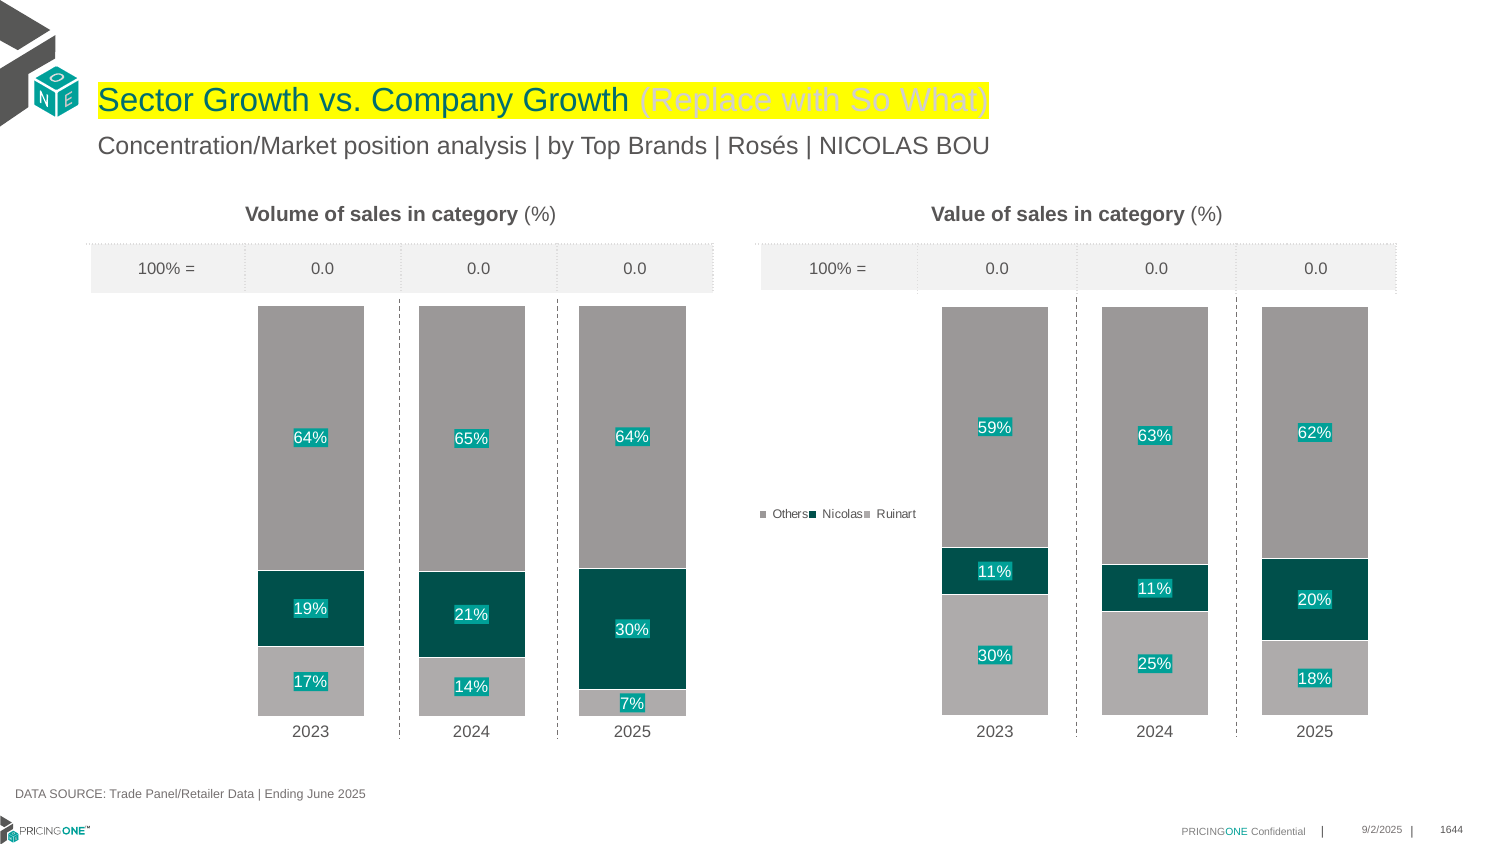

# Sector Growth vs. Company Growth (Replace with So What)
Concentration/Market position analysis | by Top Brands | Rosés | NICOLAS BOU
| Volume of sales in category (%) |  |  |  |
| --- | --- | --- | --- |
| 100% = | 0.0 | 0.0 | 0.0 |
| Value of sales in category (%) |  |  |  |
| --- | --- | --- | --- |
| 100% = | 0.0 | 0.0 | 0.0 |

### Chart

| Category | Ruinart | Nicolas | Others |
|---|---|---|---|
| 2023 | 0.1687116564417178 | 0.18711656441717792 | 0.6441717791411044 |
| 2024 | 0.144 | 0.208 | 0.648 |
| 2025 | 0.06557377049180328 | 0.29508196721311475 | 0.6393442622950819 |

### Chart

| Category | Ruinart | Nicolas | Others |
|---|---|---|---|
| 2023 | 0.2963942198112777 | 0.11423622190819165 | 0.5893695582805306 |
| 2024 | 0.2536458731007101 | 0.11472092845689853 | 0.6316331984423914 |
| 2025 | 0.18416634379439495 | 0.19927676611132636 | 0.6165568900942787 |
DATA SOURCE: Trade Panel/Retailer Data | Ending June 2025

9/2/2025
1644